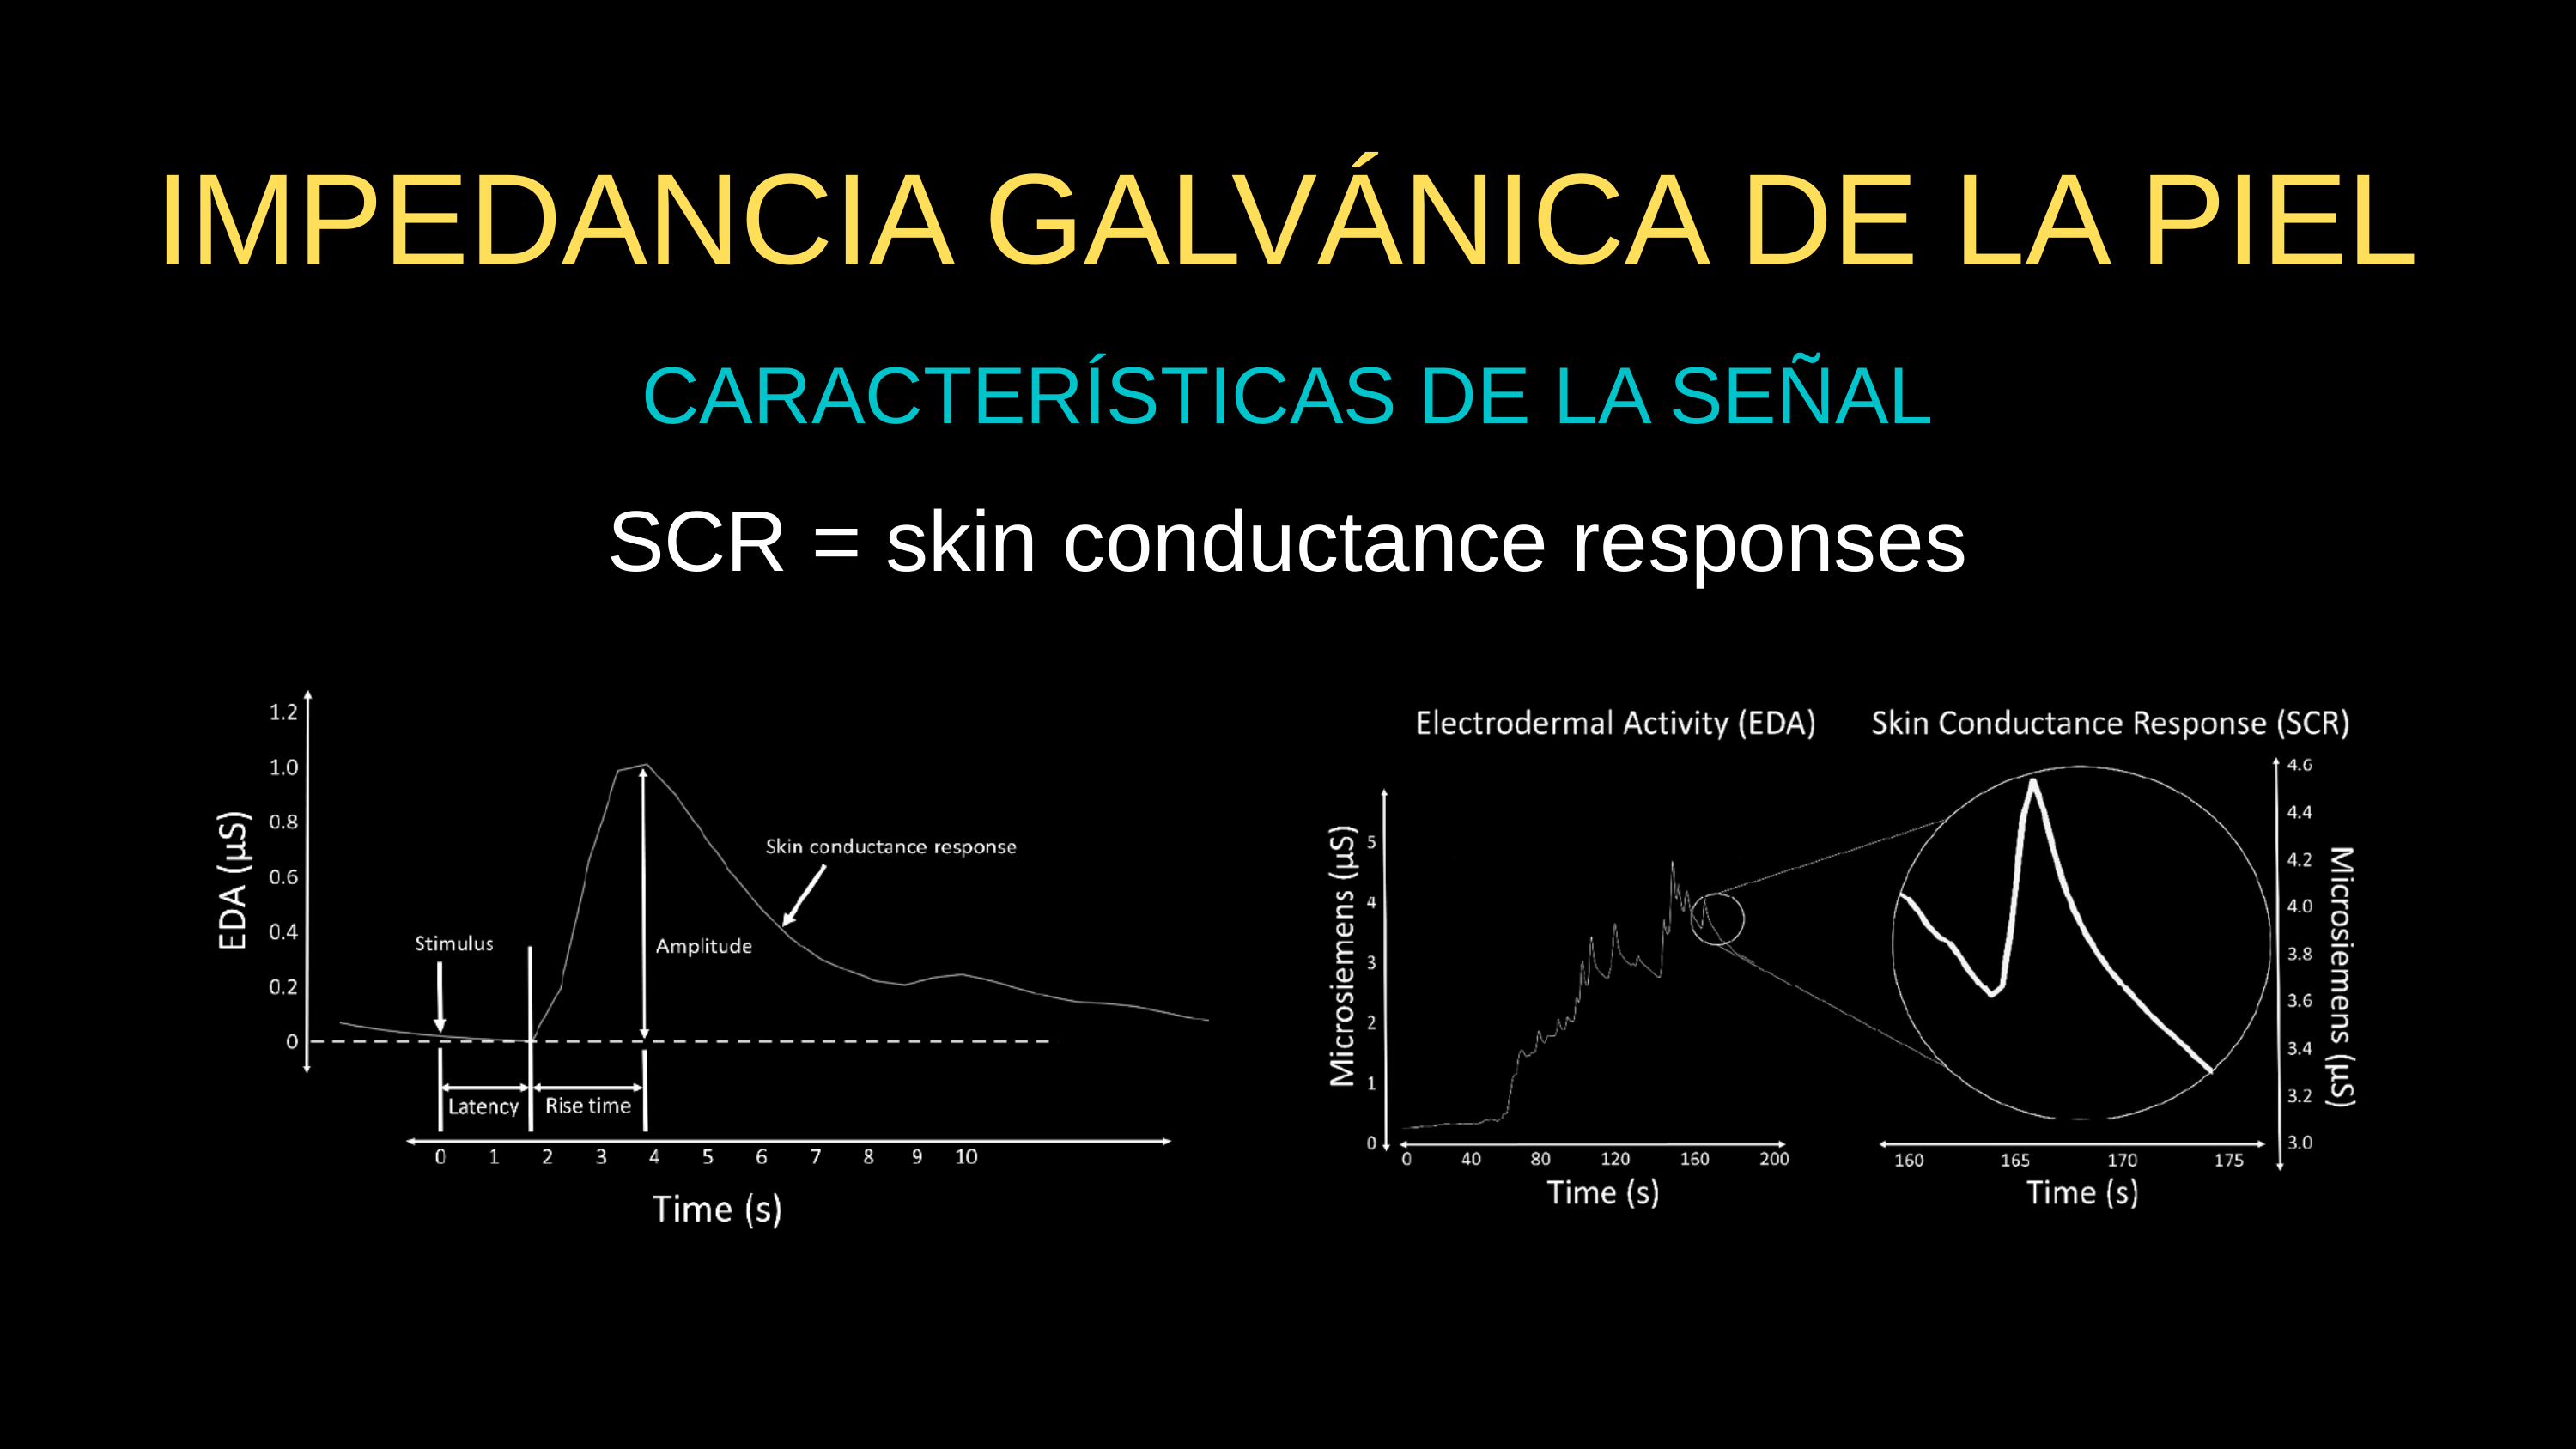

IMPEDANCIA GALVÁNICA DE LA PIEL
CARACTERÍSTICAS DE LA SEÑAL
SCR = skin conductance responses

(Posada-Quintero H & Chon K, 2020)